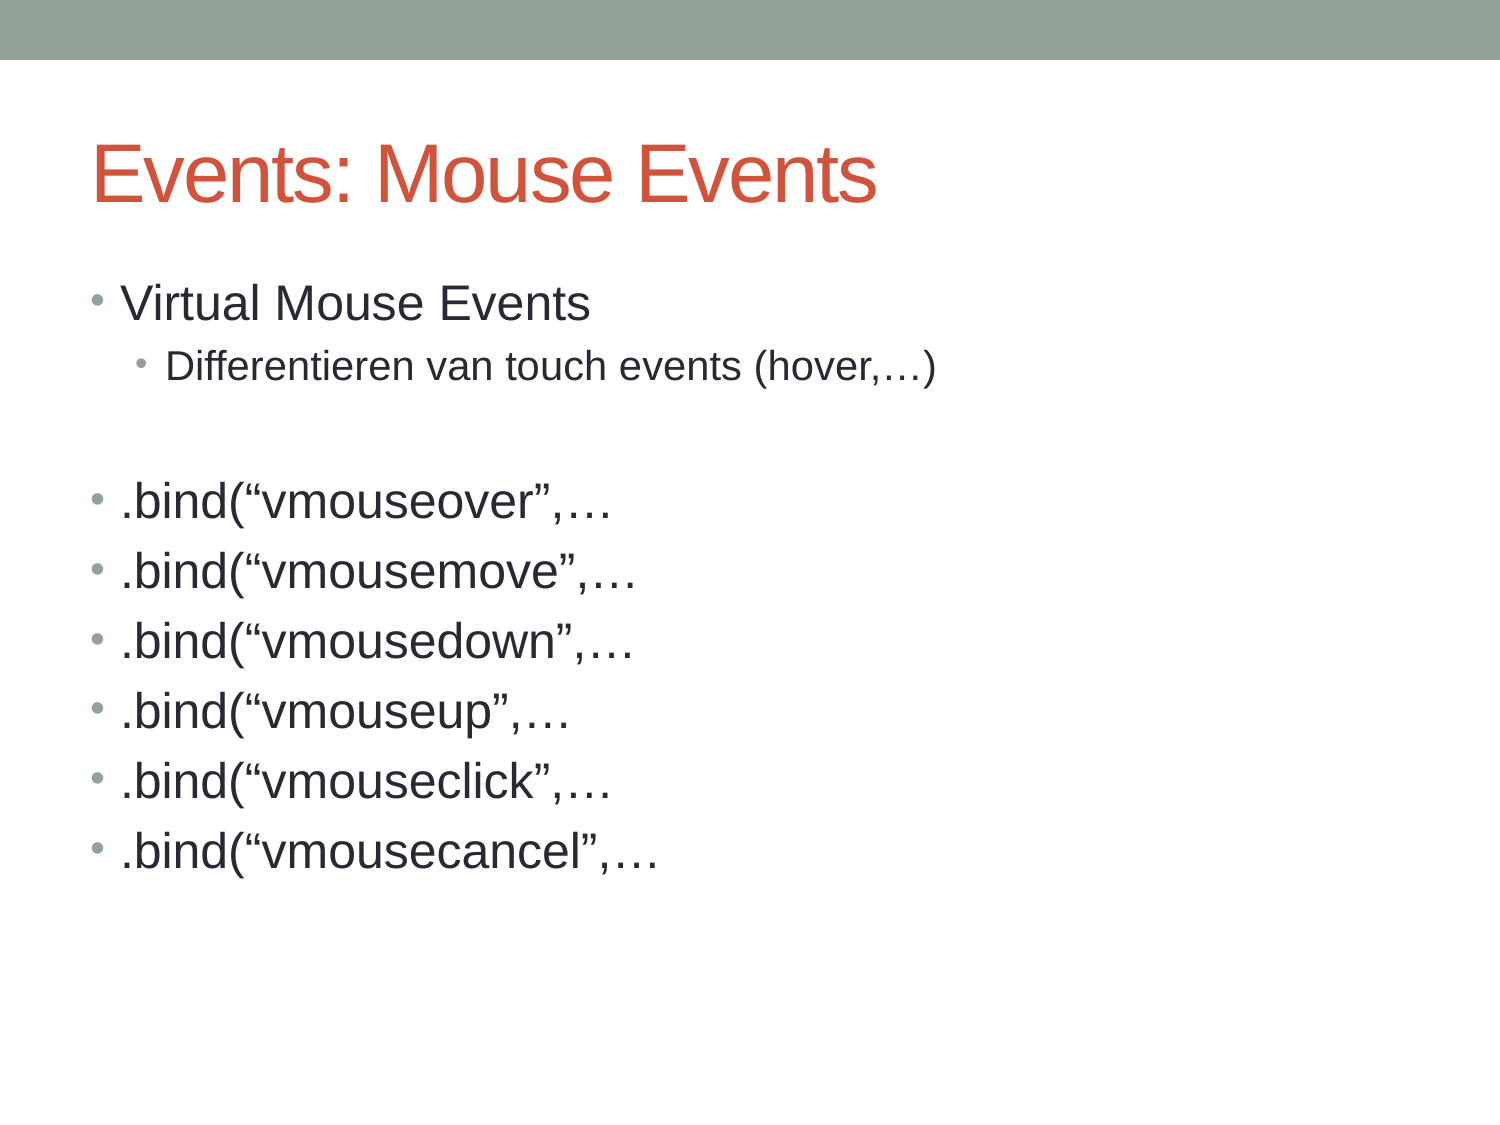

# Events: Mouse Events
Virtual Mouse Events
Differentieren van touch events (hover,…)

.bind(“vmouseover”,…
.bind(“vmousemove”,…
.bind(“vmousedown”,…
.bind(“vmouseup”,…
.bind(“vmouseclick”,…
.bind(“vmousecancel”,…